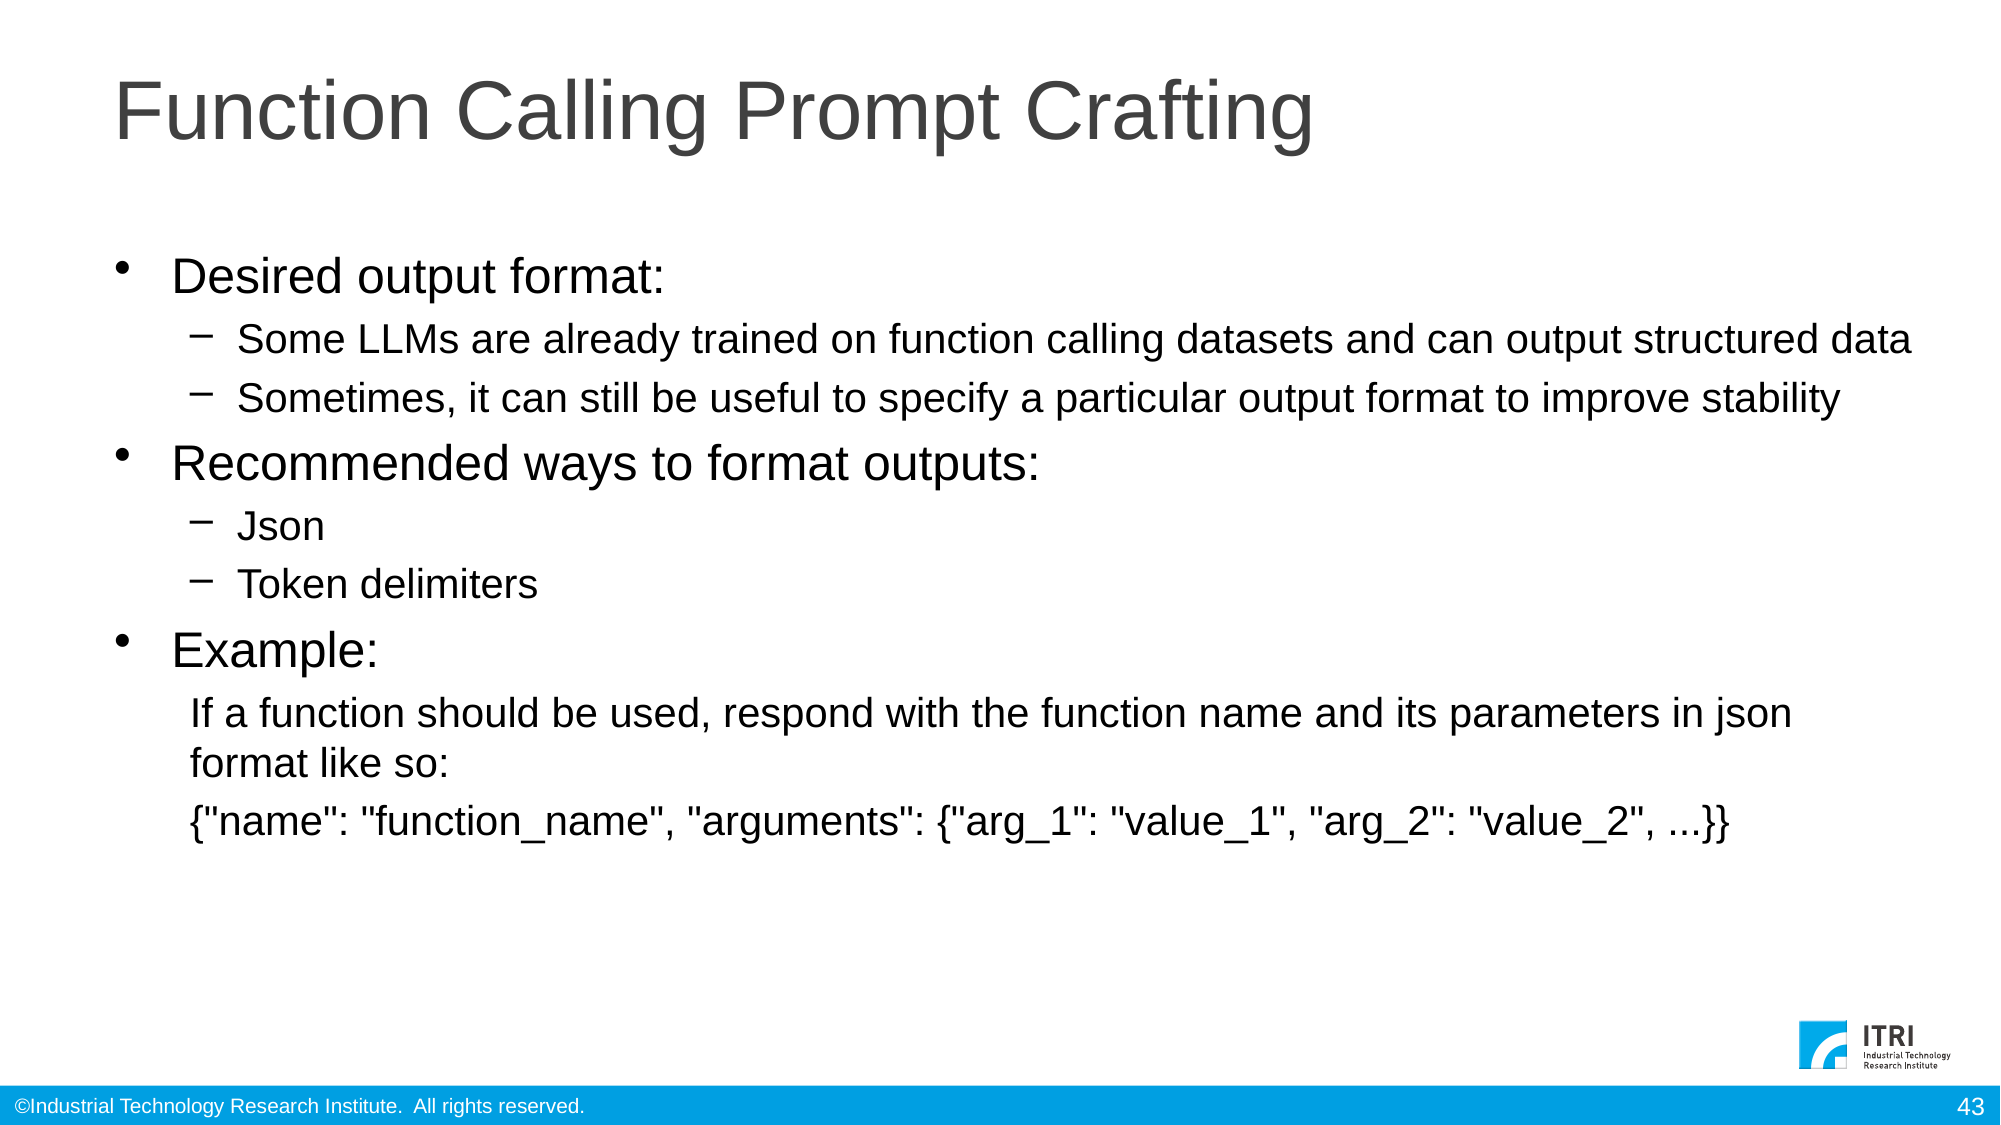

# Function Calling Prompt Crafting
Desired output format:
Some LLMs are already trained on function calling datasets and can output structured data
Sometimes, it can still be useful to specify a particular output format to improve stability
Recommended ways to format outputs:
Json
Token delimiters
Example:
If a function should be used, respond with the function name and its parameters in json format like so:
{"name": "function_name", "arguments": {"arg_1": "value_1", "arg_2": "value_2", ...}}
43